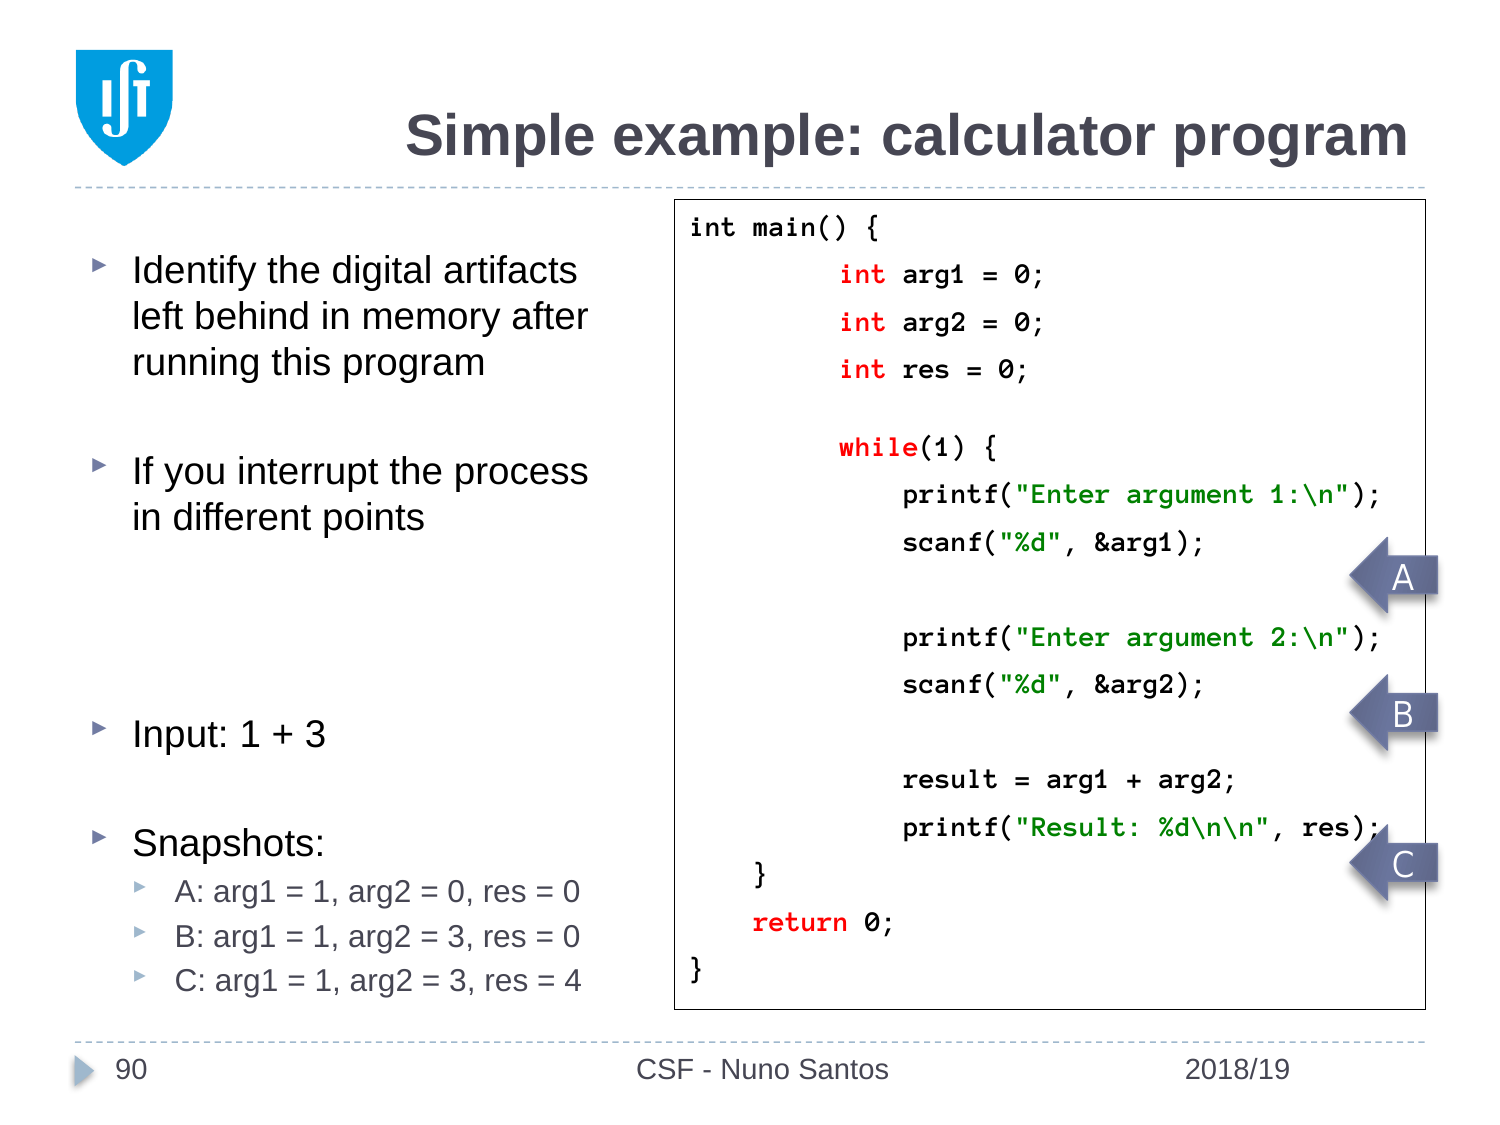

# Simple example: calculator program

Identify the digital artifacts left behind in memory after running this program

If you interrupt the process in different points

Input: 1 + 3

Snapshots:
A: arg1 = 1, arg2 = 0, res = 0
B: arg1 = 1, arg2 = 3, res = 0
C: arg1 = 1, arg2 = 3, res = 4

int main() {
	int arg1 = 0;
	int arg2 = 0;
	int res = 0;

	while(1) {
	    printf("Enter argument 1:\n");
	    scanf("%d", &arg1);

	    printf("Enter argument 2:\n");
	    scanf("%d", &arg2);

	    result = arg1 + arg2;
	    printf("Result: %d\n\n", res);
    }
    return 0;
}
A
B
C
90
CSF - Nuno Santos
2018/19